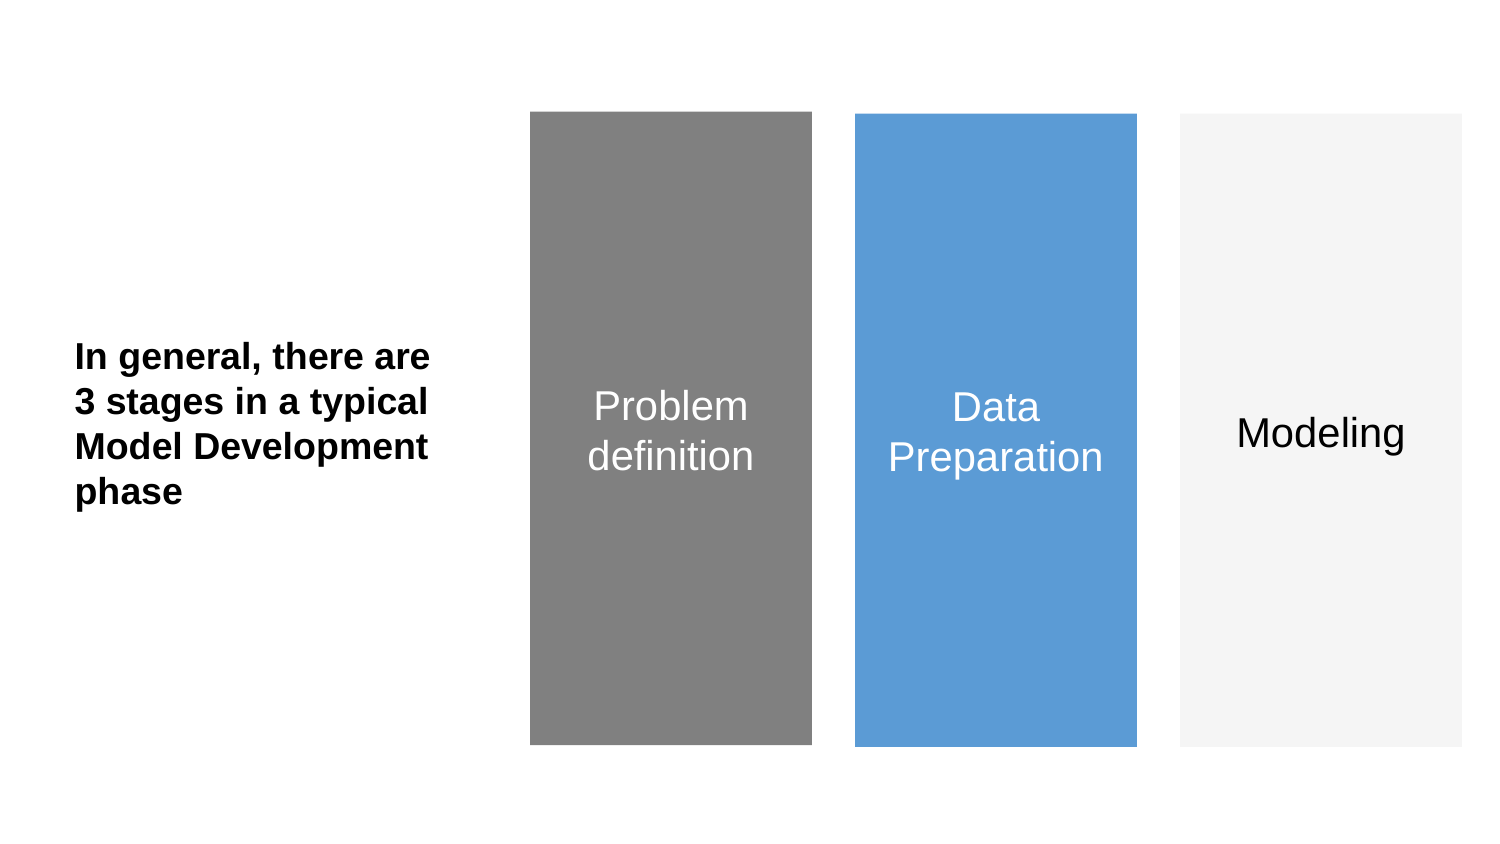

Problem definition
Modeling
Data Preparation
In general, there are 3 stages in a typical Model Development phase